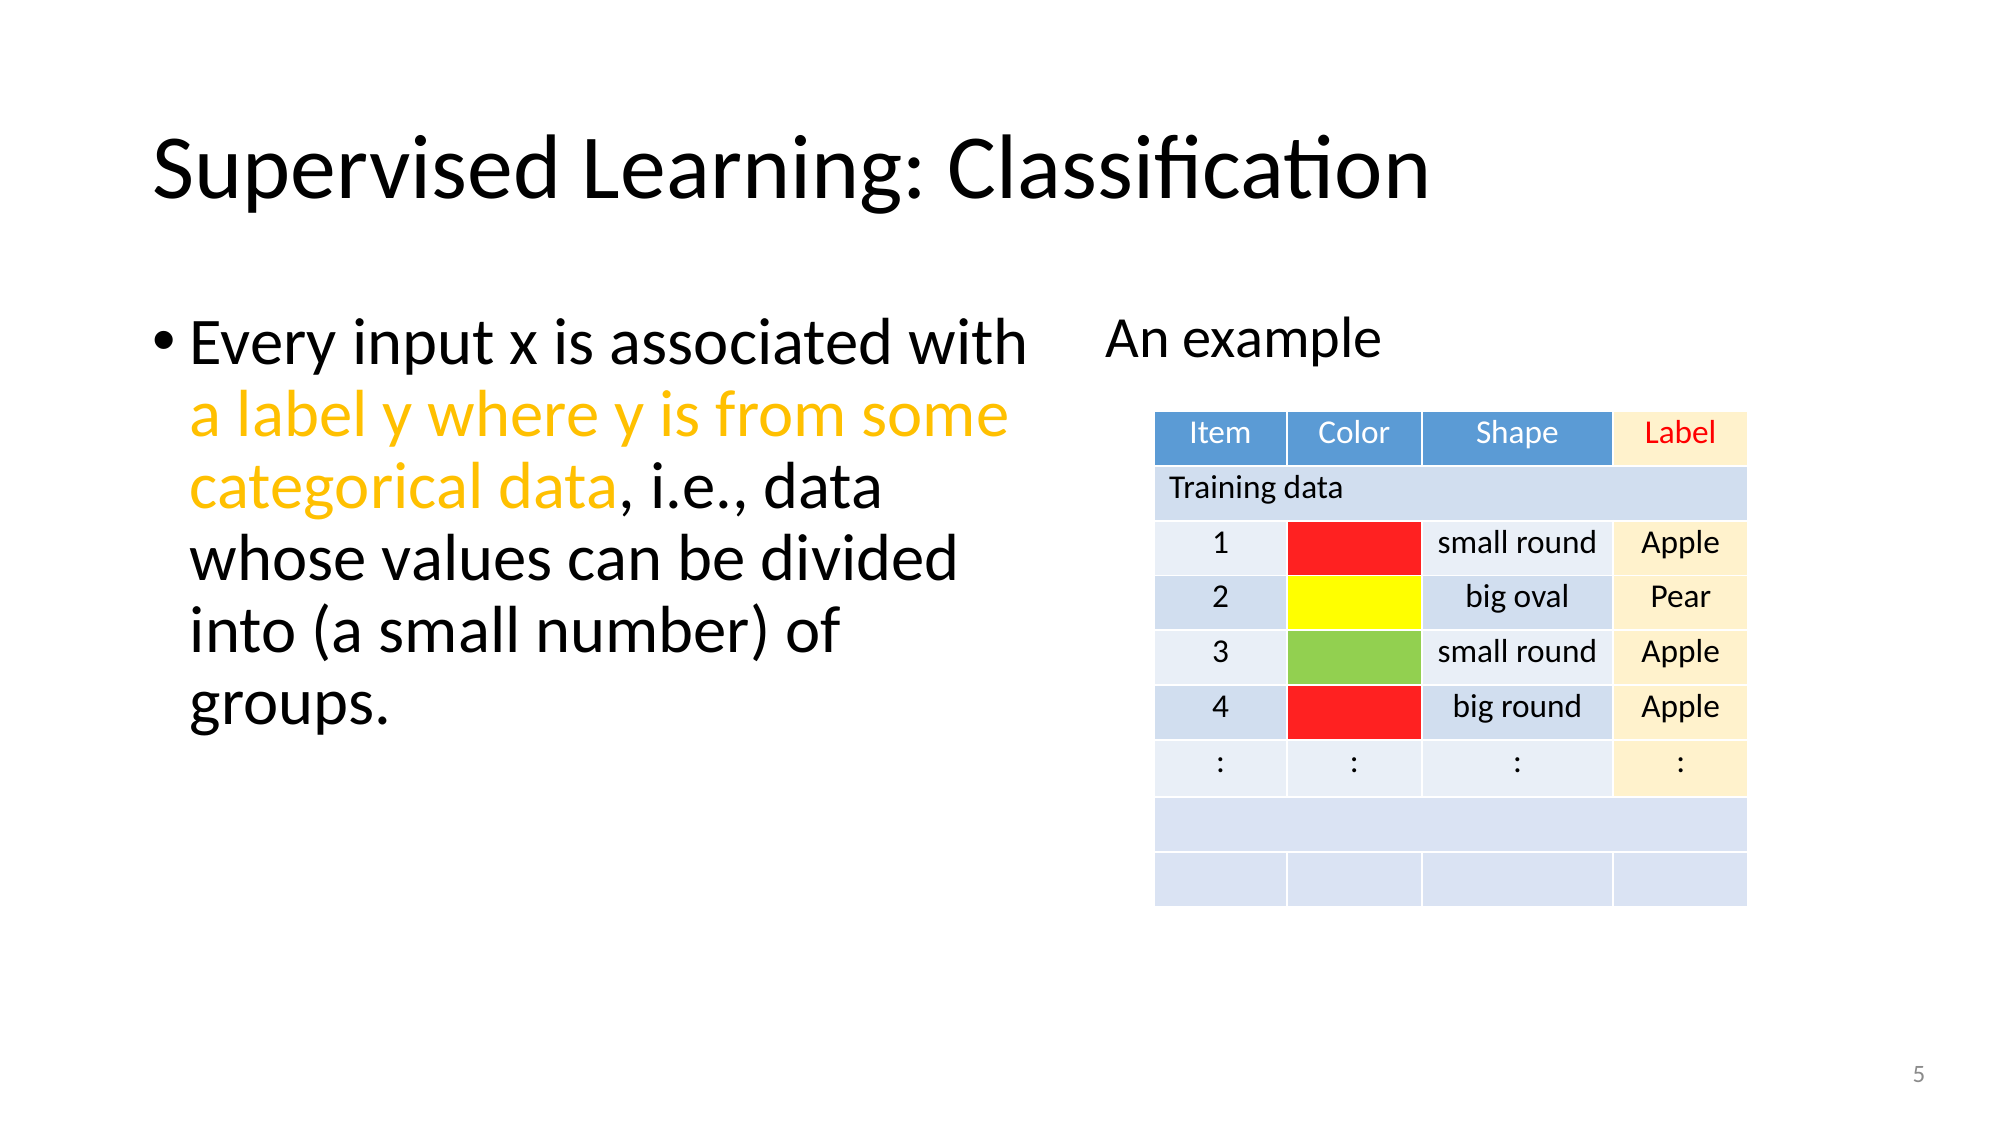

# Supervised Learning: Classification
Every input x is associated with a label y where y is from some categorical data, i.e., data whose values can be divided into (a small number) of groups.
An example

| Item | Color | Shape | Label |
| --- | --- | --- | --- |
| Training data |  |  |  |
| 1 |  | small round | Apple |
| 2 |  | big oval | Pear |
| 3 |  | small round | Apple |
| 4 |  | big round | Apple |
| : | : | : | : |
|  |  |  |  |
|  |  |  |  |
5